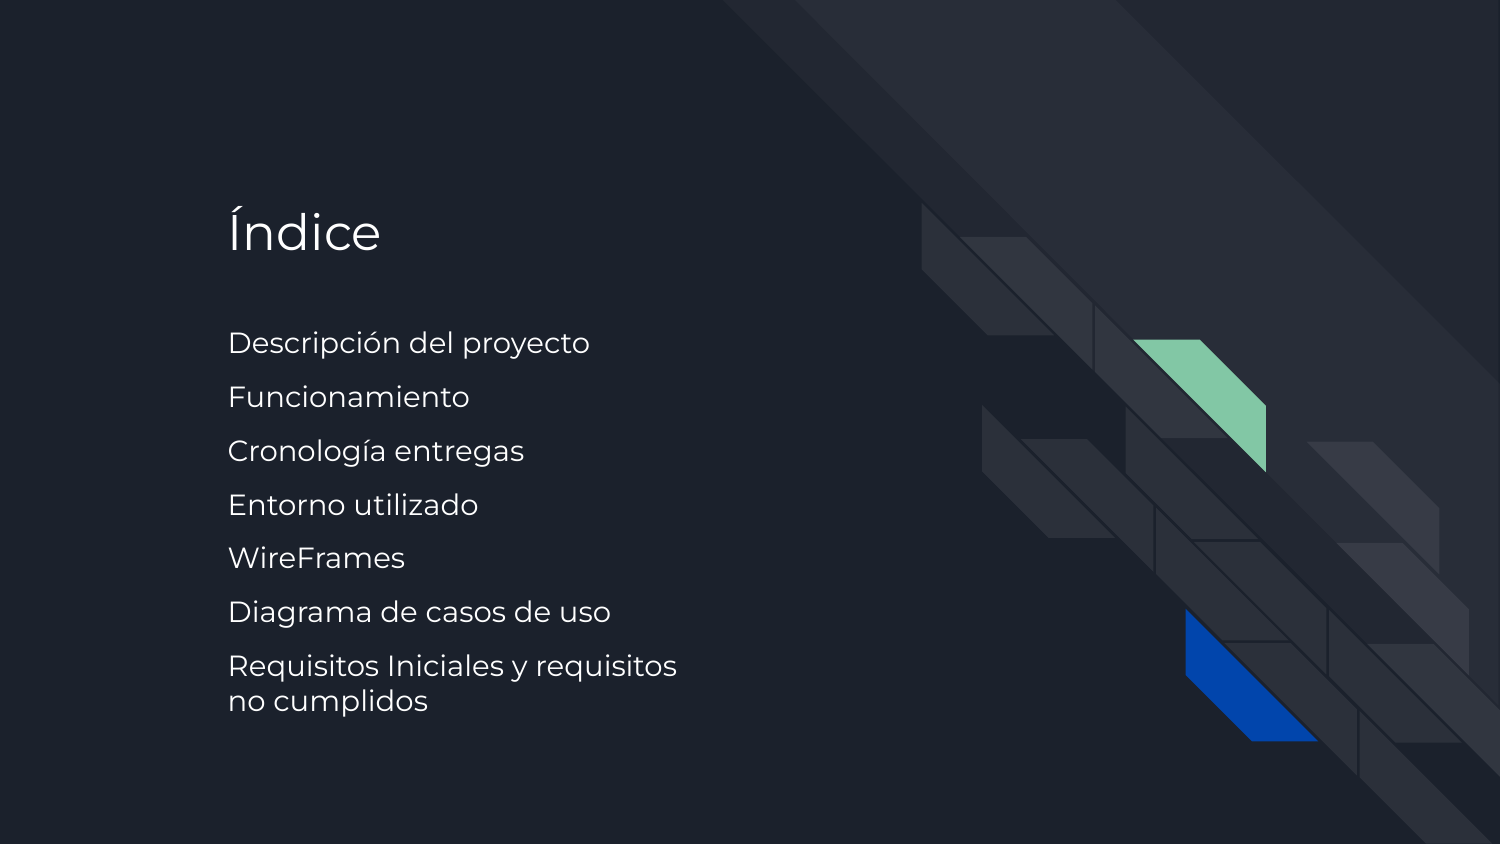

Índice
Descripción del proyecto
Funcionamiento
Cronología entregas
Entorno utilizado
WireFrames
Diagrama de casos de uso
Requisitos Iniciales y requisitos no cumplidos